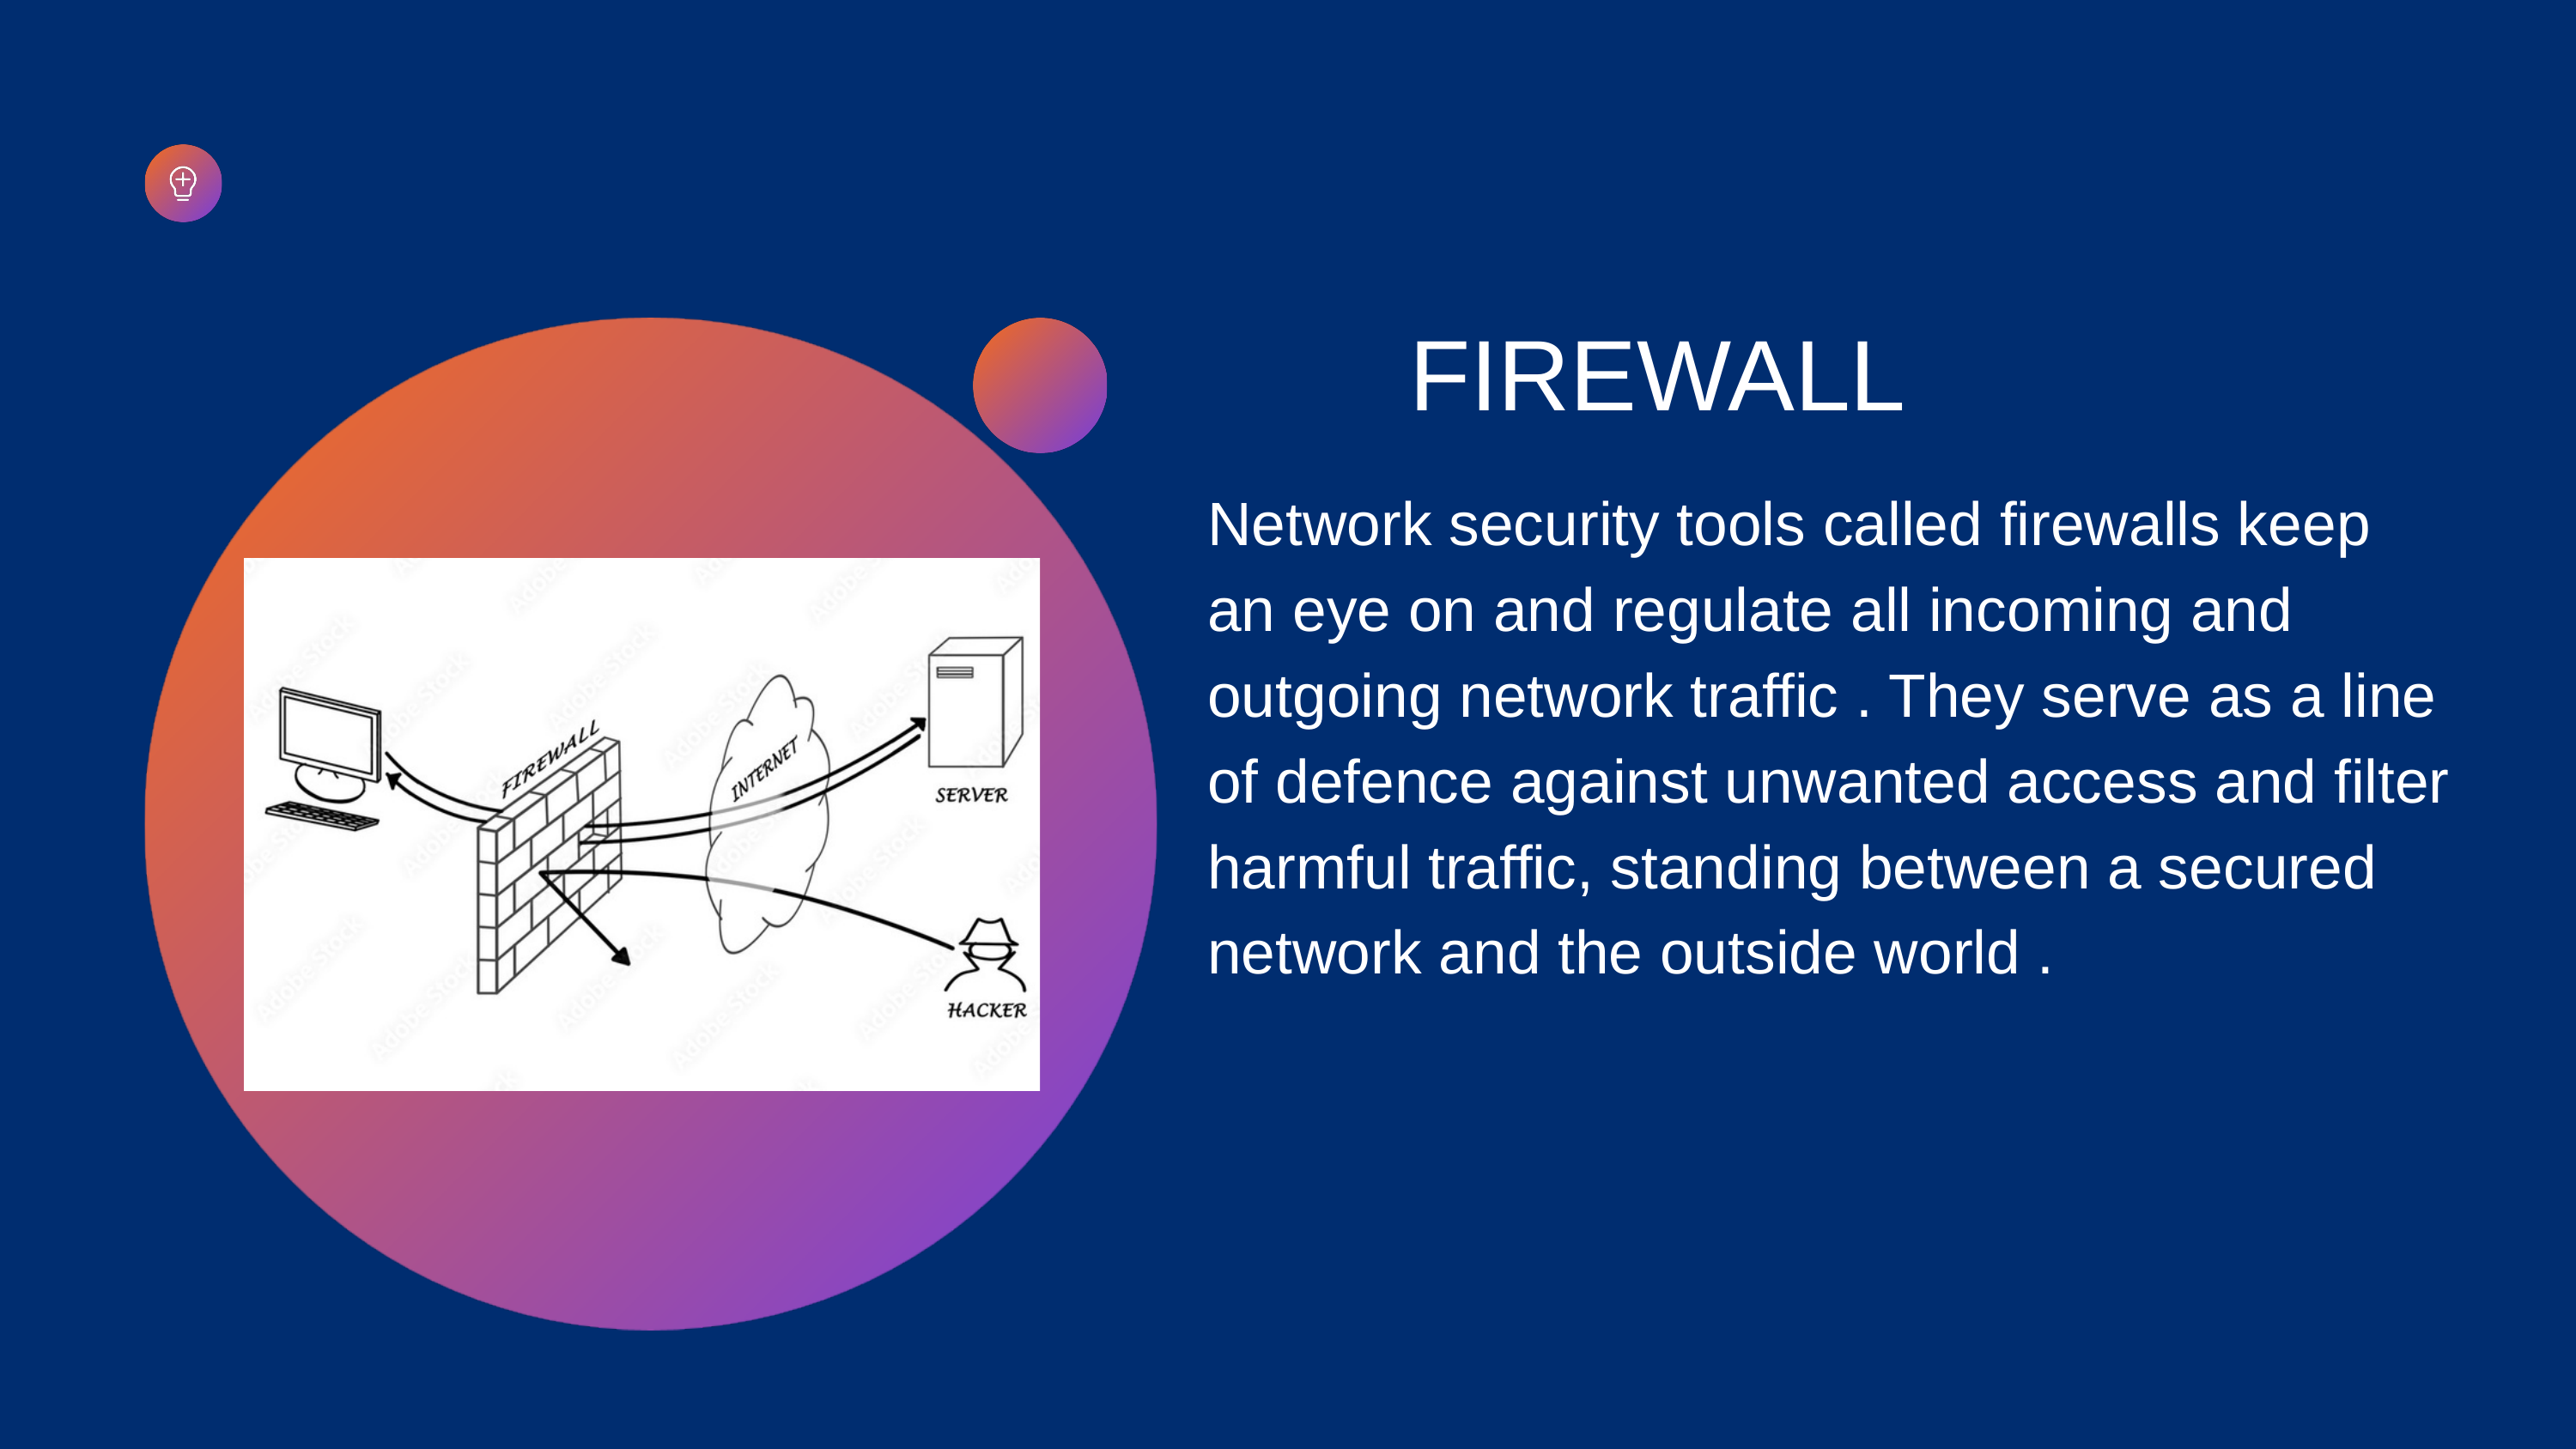

FIREWALL

Network security tools called firewalls keep an eye on and regulate all incoming and outgoing network traffic . They serve as a line of defence against unwanted access and filter harmful traffic, standing between a secured network and the outside world .